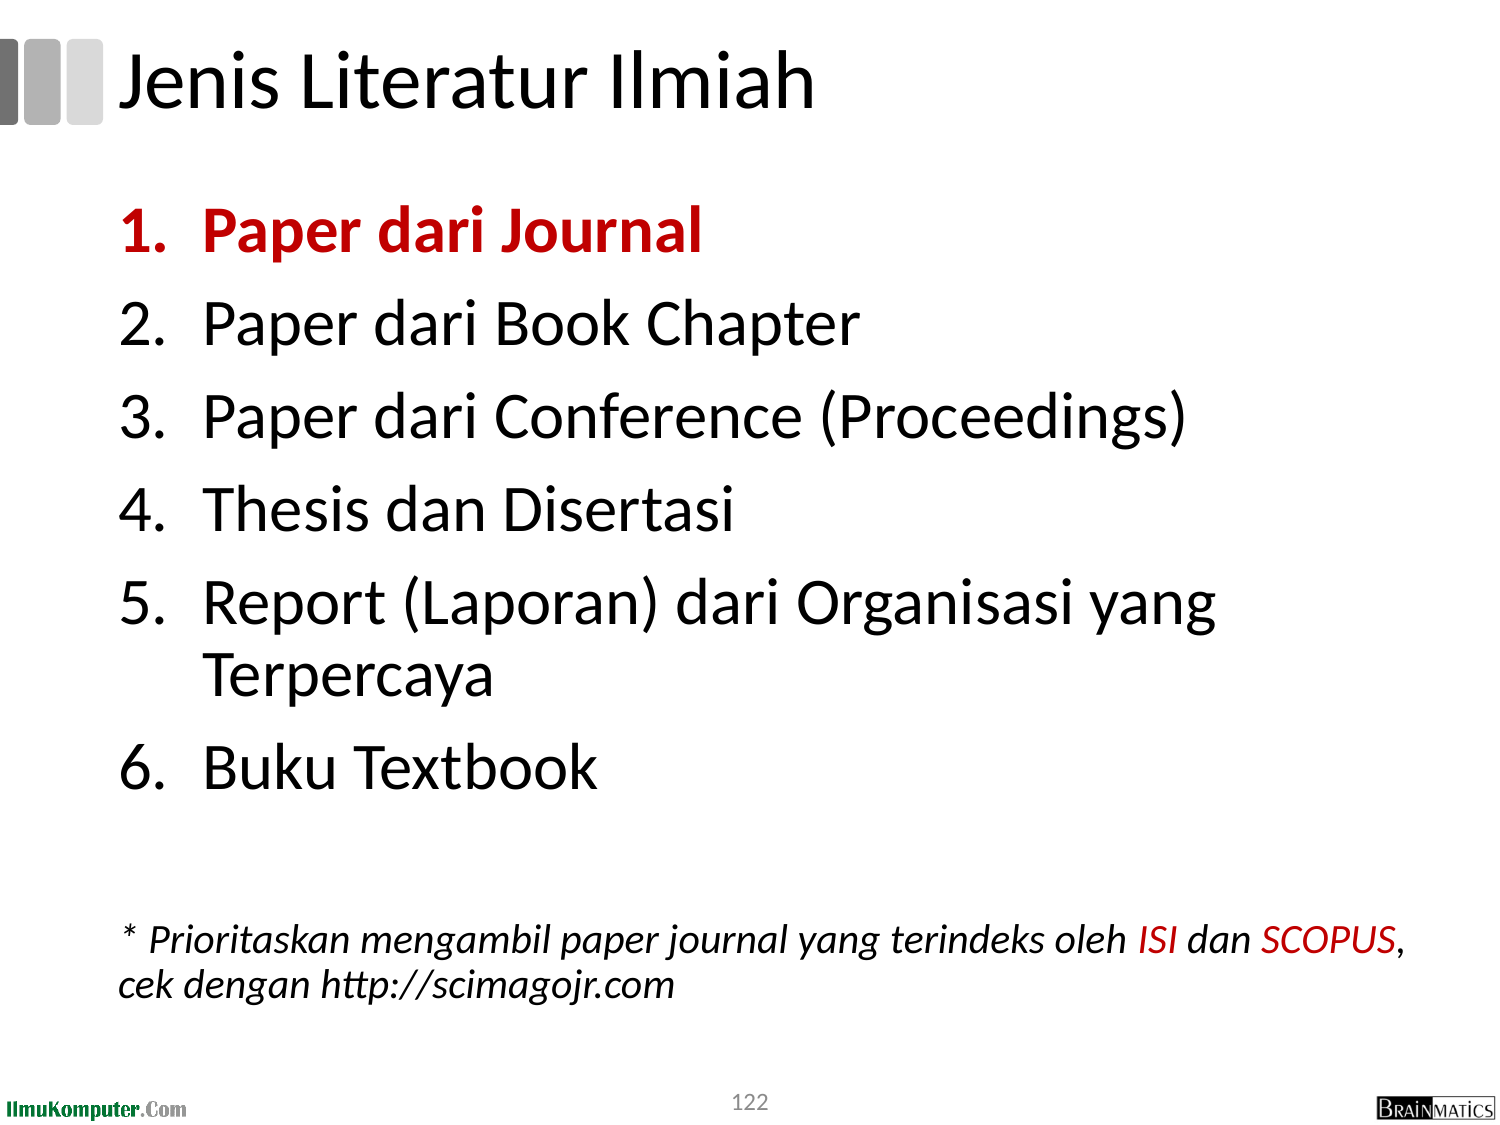

# Jenis Literatur Ilmiah
Paper dari Journal
Paper dari Book Chapter
Paper dari Conference (Proceedings)
Thesis dan Disertasi
Report (Laporan) dari Organisasi yang Terpercaya
Buku Textbook

* Prioritaskan mengambil paper journal yang terindeks oleh ISI dan SCOPUS, cek dengan http://scimagojr.com

122